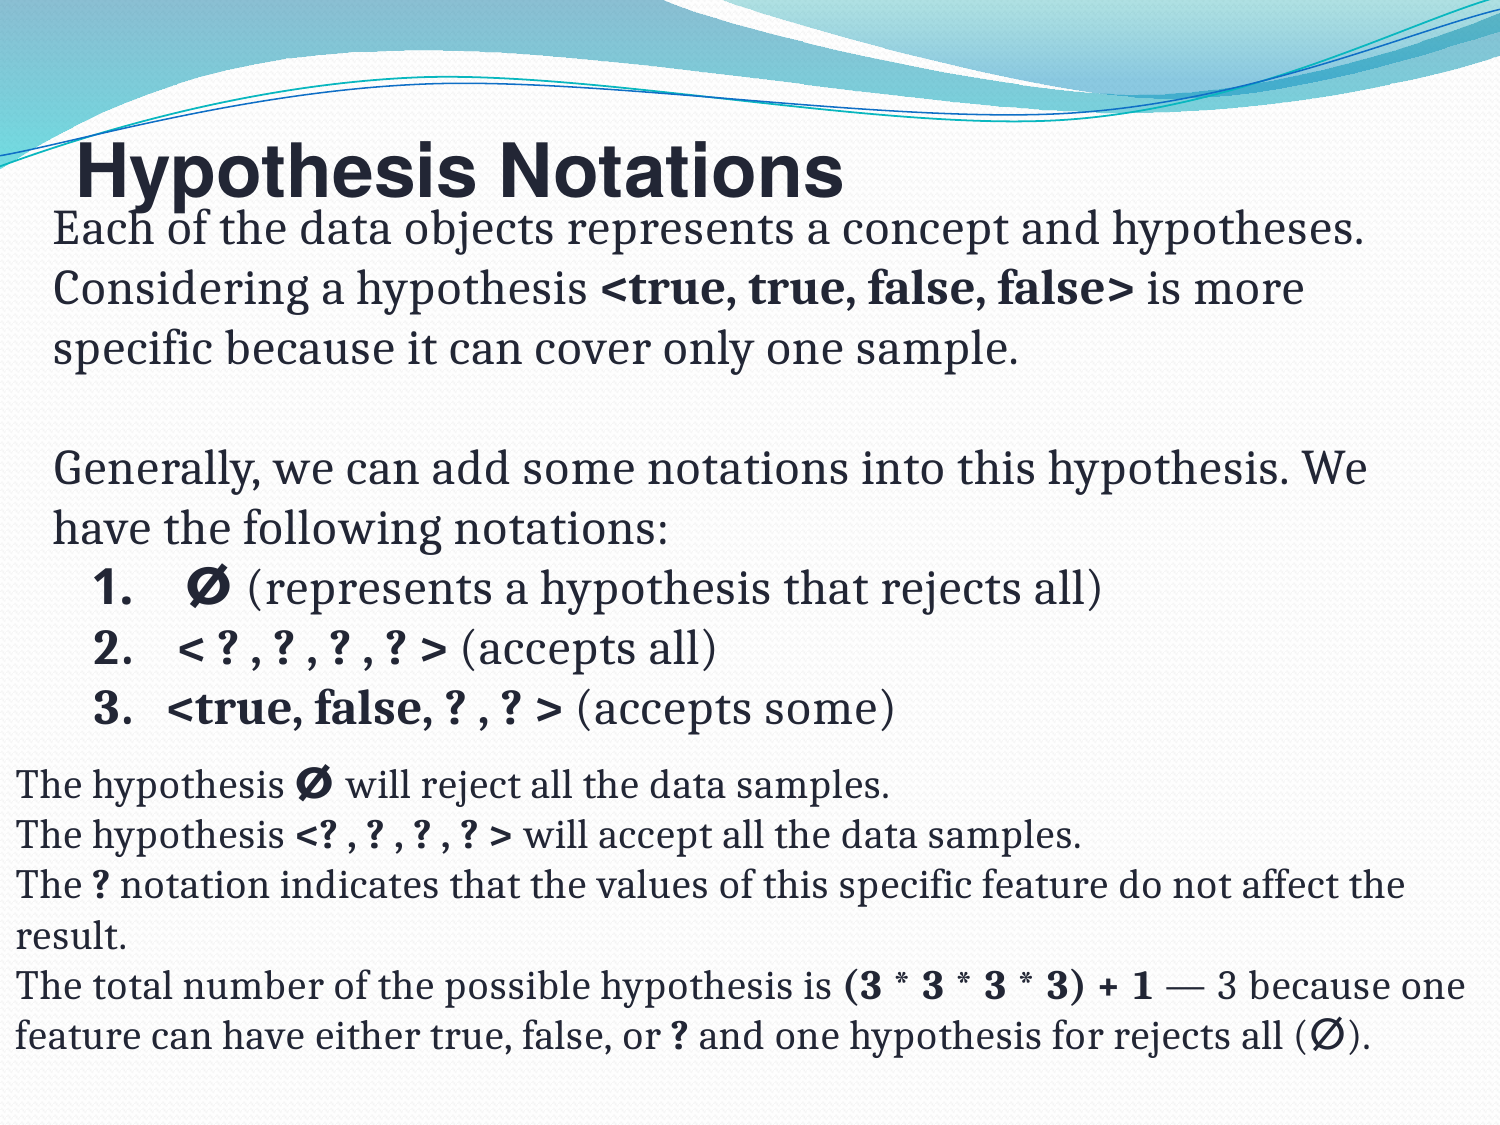

# Hypothesis Notations
Each of the data objects represents a concept and hypotheses. Considering a hypothesis <true, true, false, false> is more specific because it can cover only one sample.

Generally, we can add some notations into this hypothesis. We have the following notations:
    ⵁ (represents a hypothesis that rejects all)
    < ? , ? , ? , ? > (accepts all)
   <true, false, ? , ? > (accepts some)
The hypothesis ⵁ will reject all the data samples.
The hypothesis <? , ? , ? , ? > will accept all the data samples.
The ? notation indicates that the values of this specific feature do not affect the result.
The total number of the possible hypothesis is (3 * 3 * 3 * 3) + 1 — 3 because one feature can have either true, false, or ? and one hypothesis for rejects all (ⵁ).